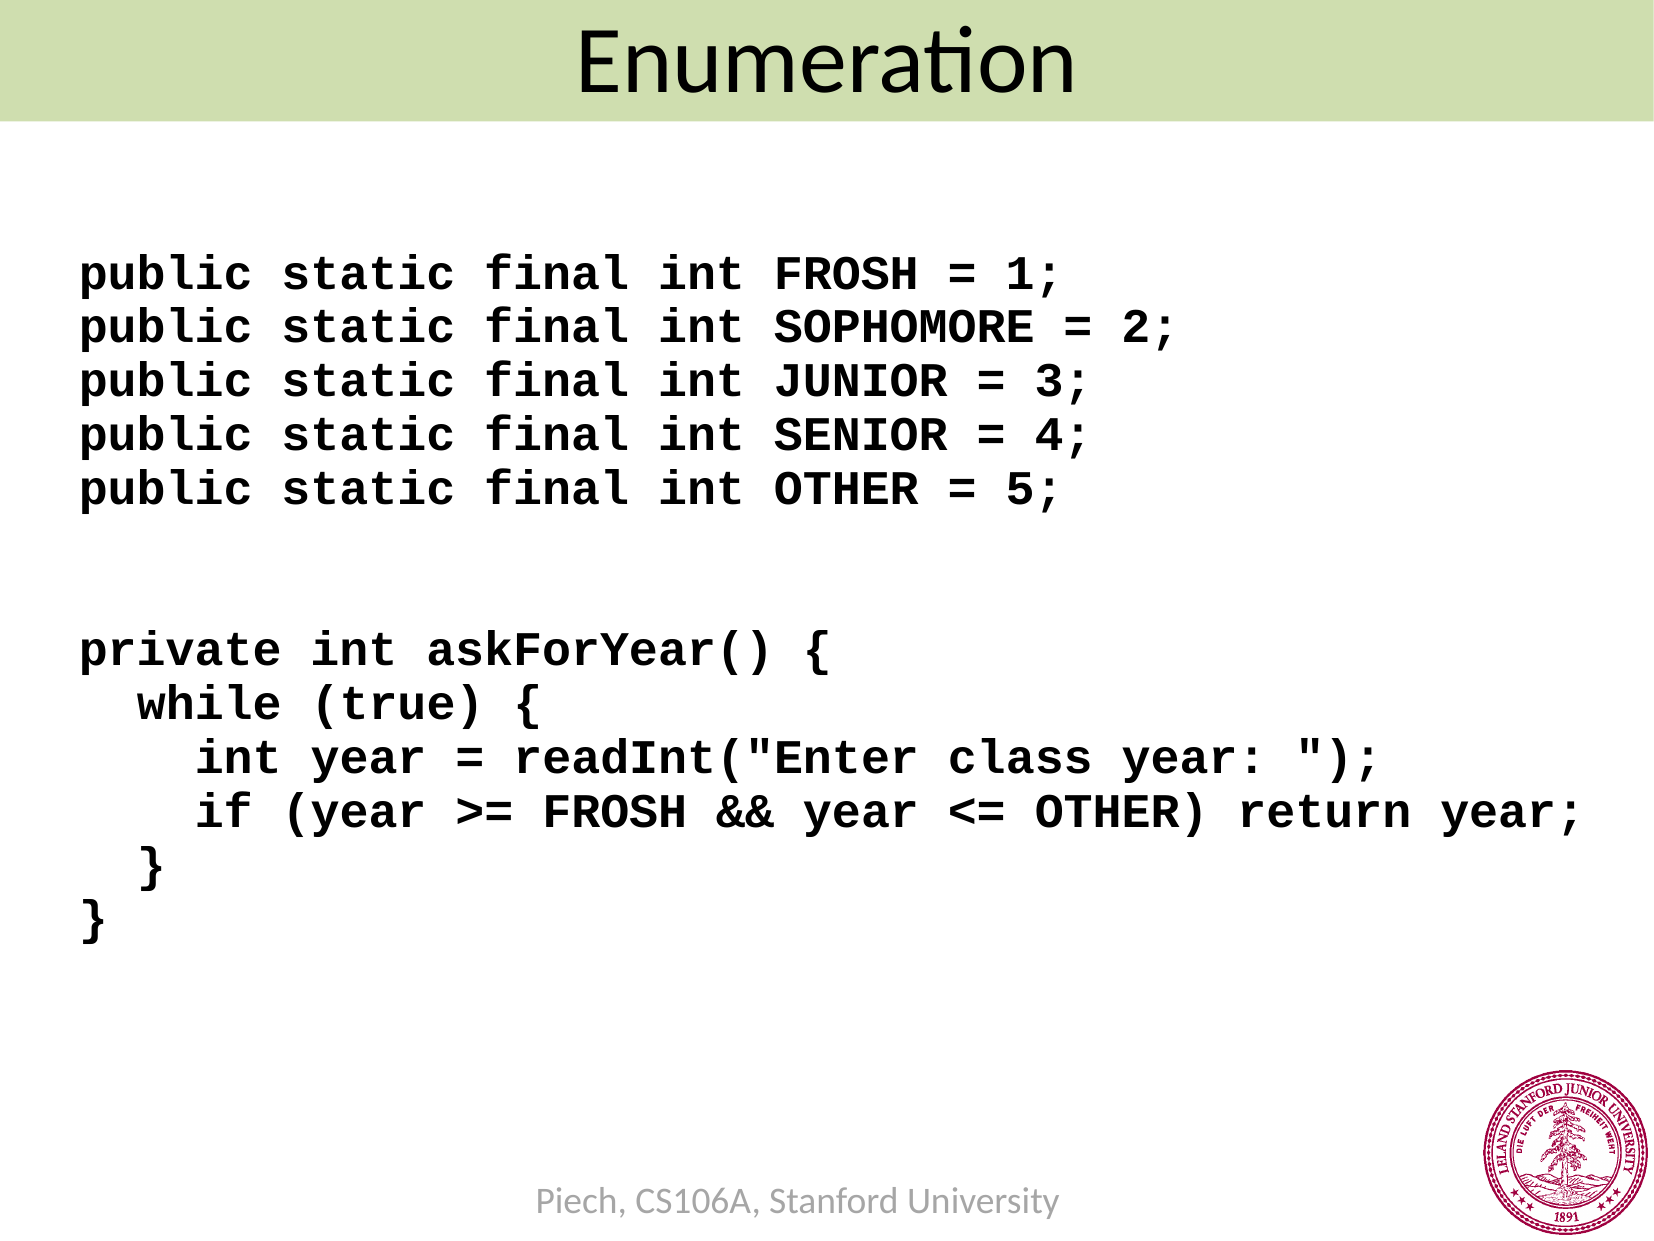

Enumeration
#
public static final int FROSH = 1;
public static final int SOPHOMORE = 2;
public static final int JUNIOR = 3;
public static final int SENIOR = 4;
public static final int OTHER = 5;

private int askForYear() {
  while (true) {
    int year = readInt("Enter class year: ");
    if (year >= FROSH && year <= OTHER) return year;
  }
}